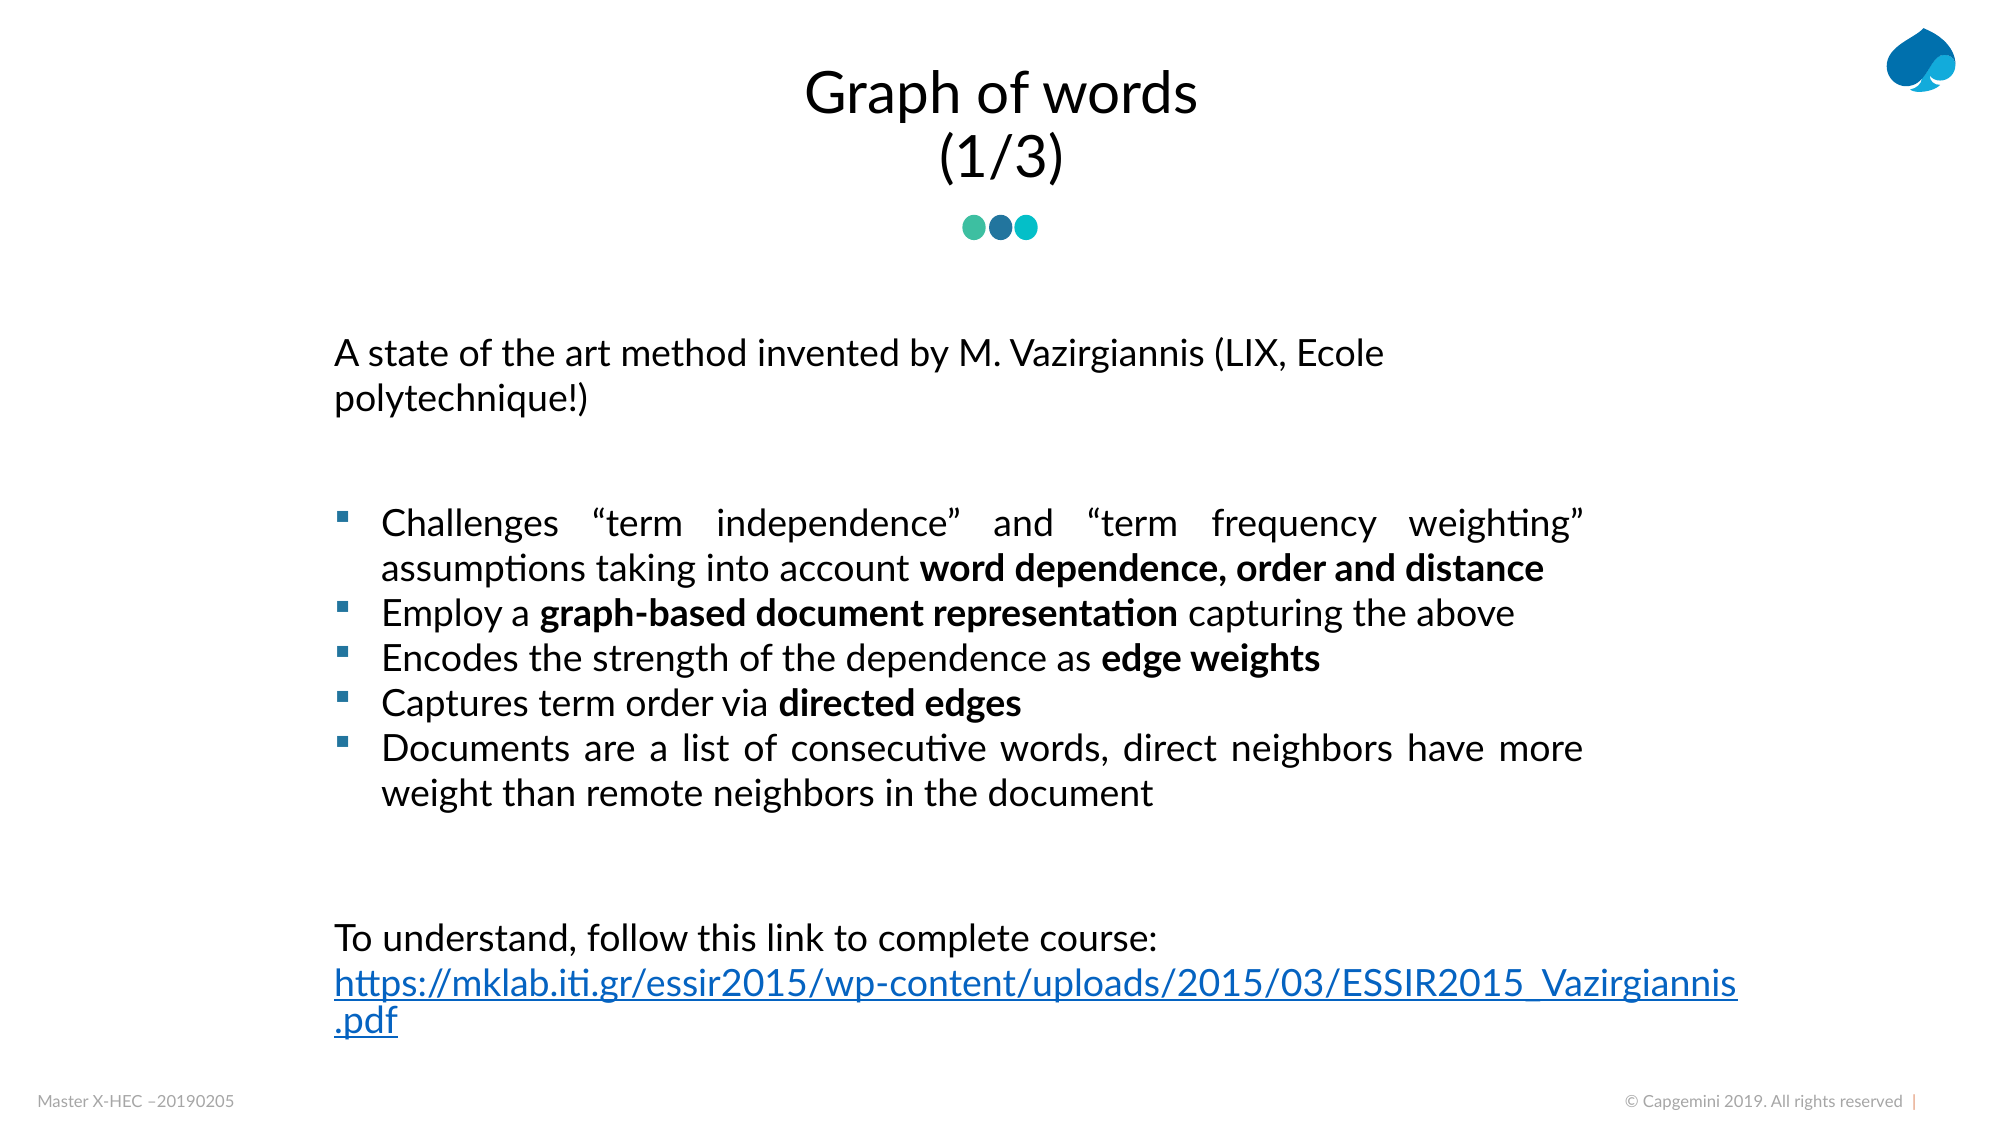

# Graph of words (1/3)
A state of the art method invented by M. Vazirgiannis (LIX, Ecole polytechnique!)
Challenges “term independence” and “term frequency weighting” assumptions taking into account word dependence, order and distance
Employ a graph-based document representation capturing the above
Encodes the strength of the dependence as edge weights
Captures term order via directed edges
Documents are a list of consecutive words, direct neighbors have more weight than remote neighbors in the document
To understand, follow this link to complete course: https://mklab.iti.gr/essir2015/wp-content/uploads/2015/03/ESSIR2015_Vazirgiannis.pdf